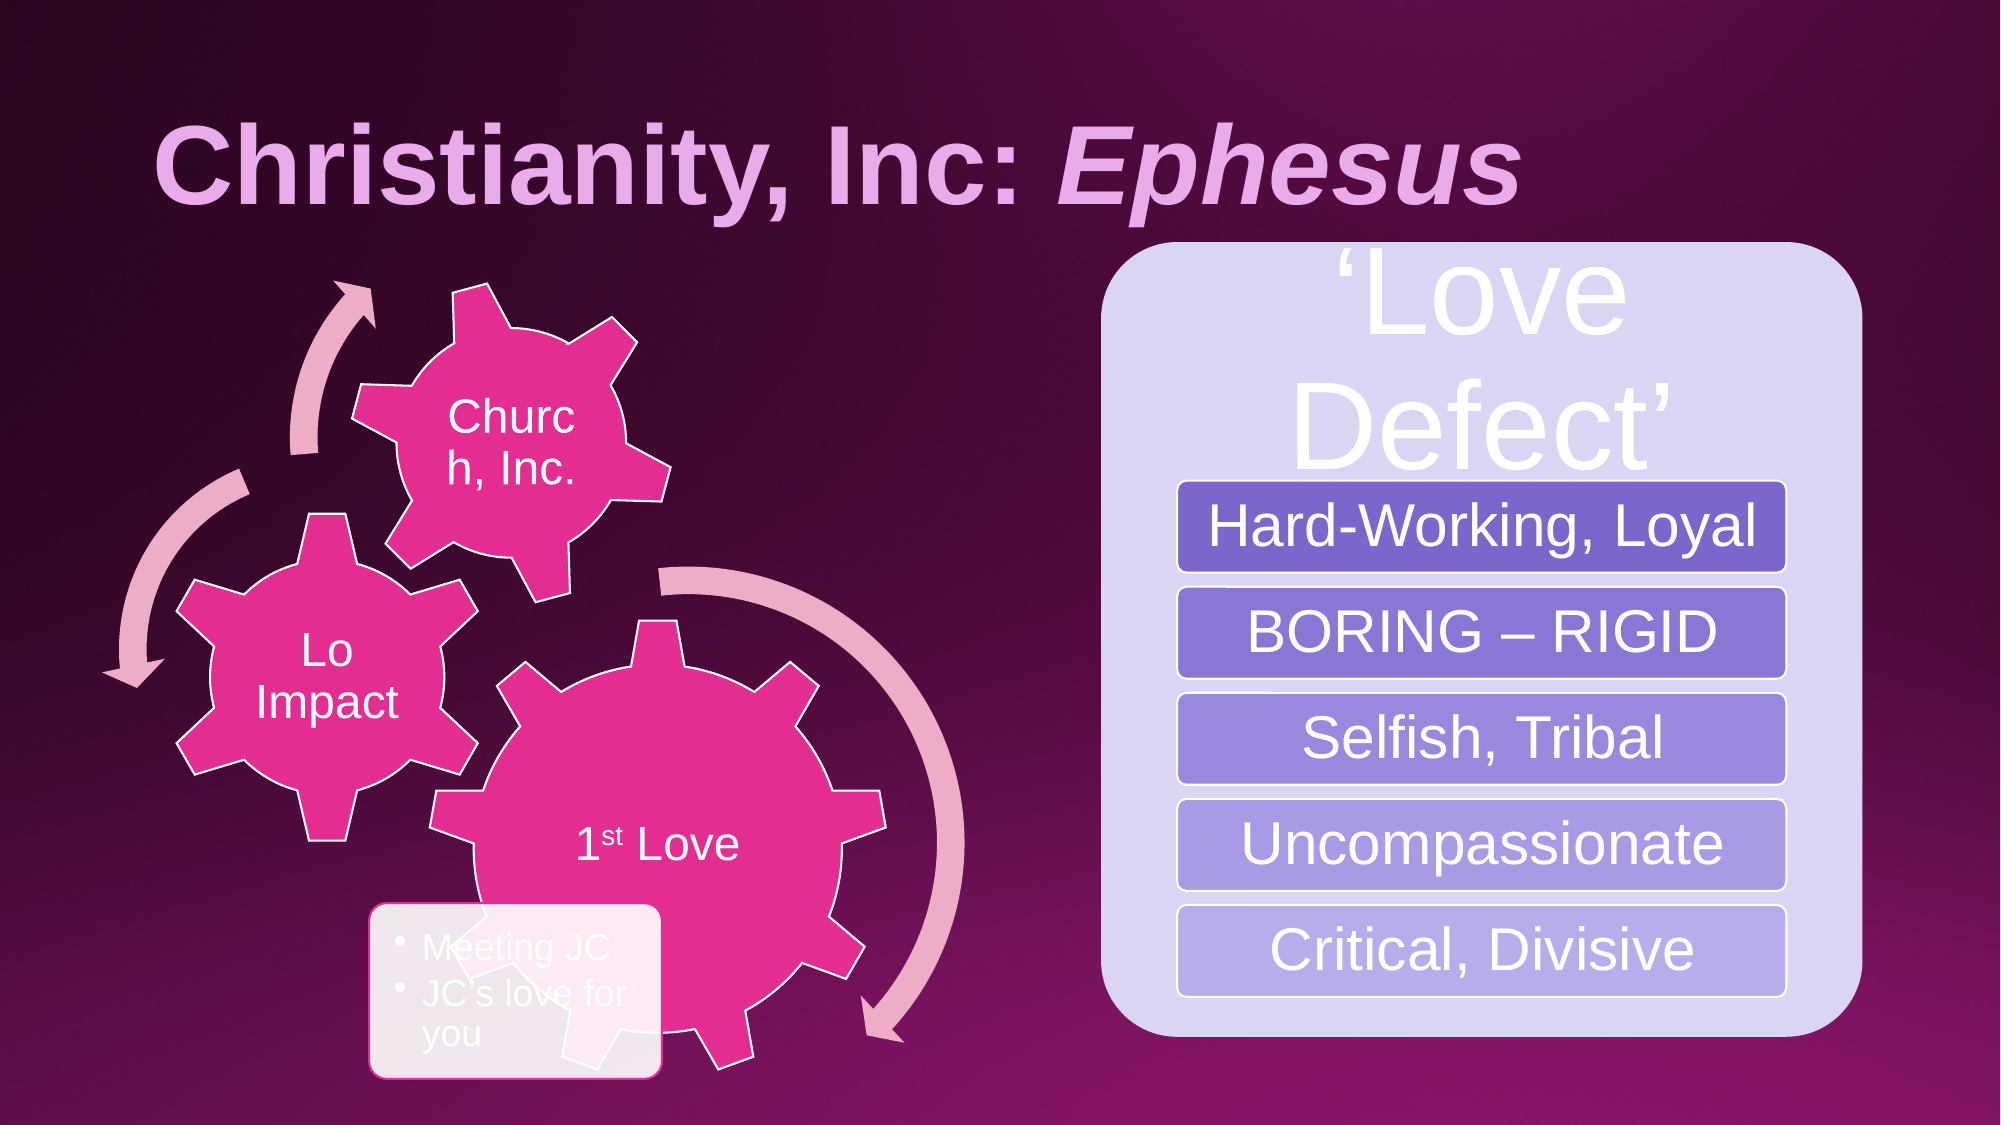

# Christianity, Inc: Ephesus
1st Love
Meeting JC
JC’s love for you
Lo Impact
Church, Inc.
‘Love Defect’
Hard-Working, Loyal
BORING – RIGID
Selfish, Tribal
Uncompassionate
Critical, Divisive